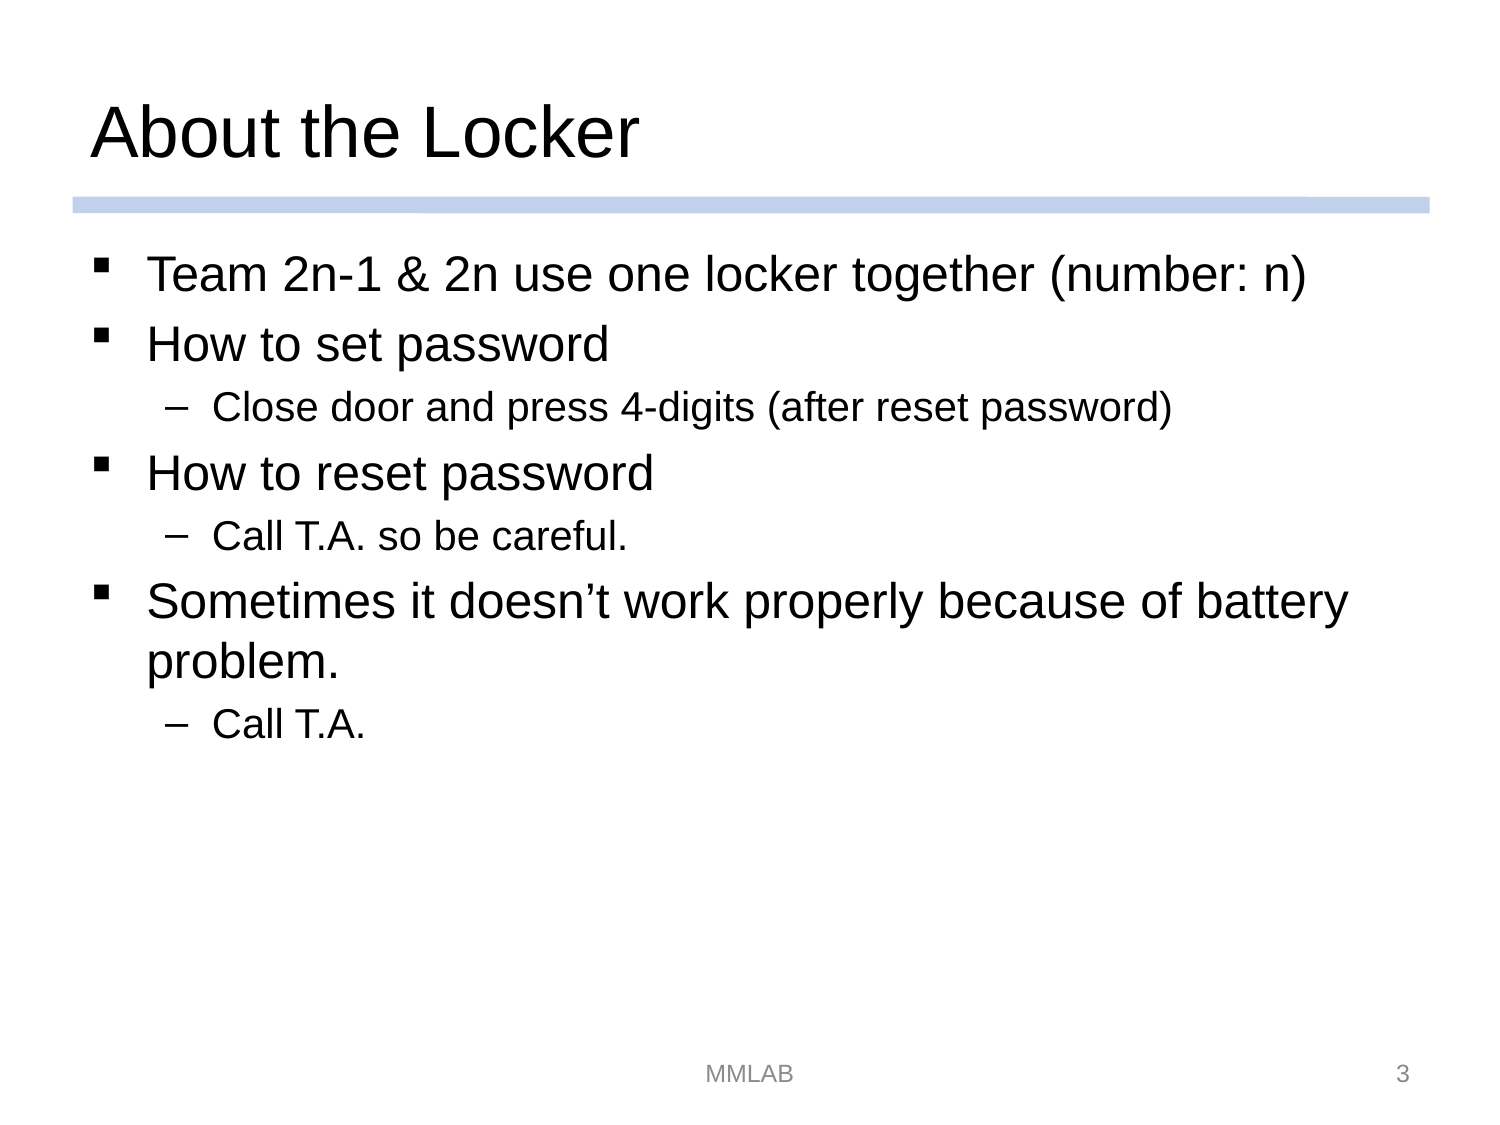

# About the Locker
Team 2n-1 & 2n use one locker together (number: n)
How to set password
Close door and press 4-digits (after reset password)
How to reset password
Call T.A. so be careful.
Sometimes it doesn’t work properly because of battery problem.
Call T.A.

MMLAB
3